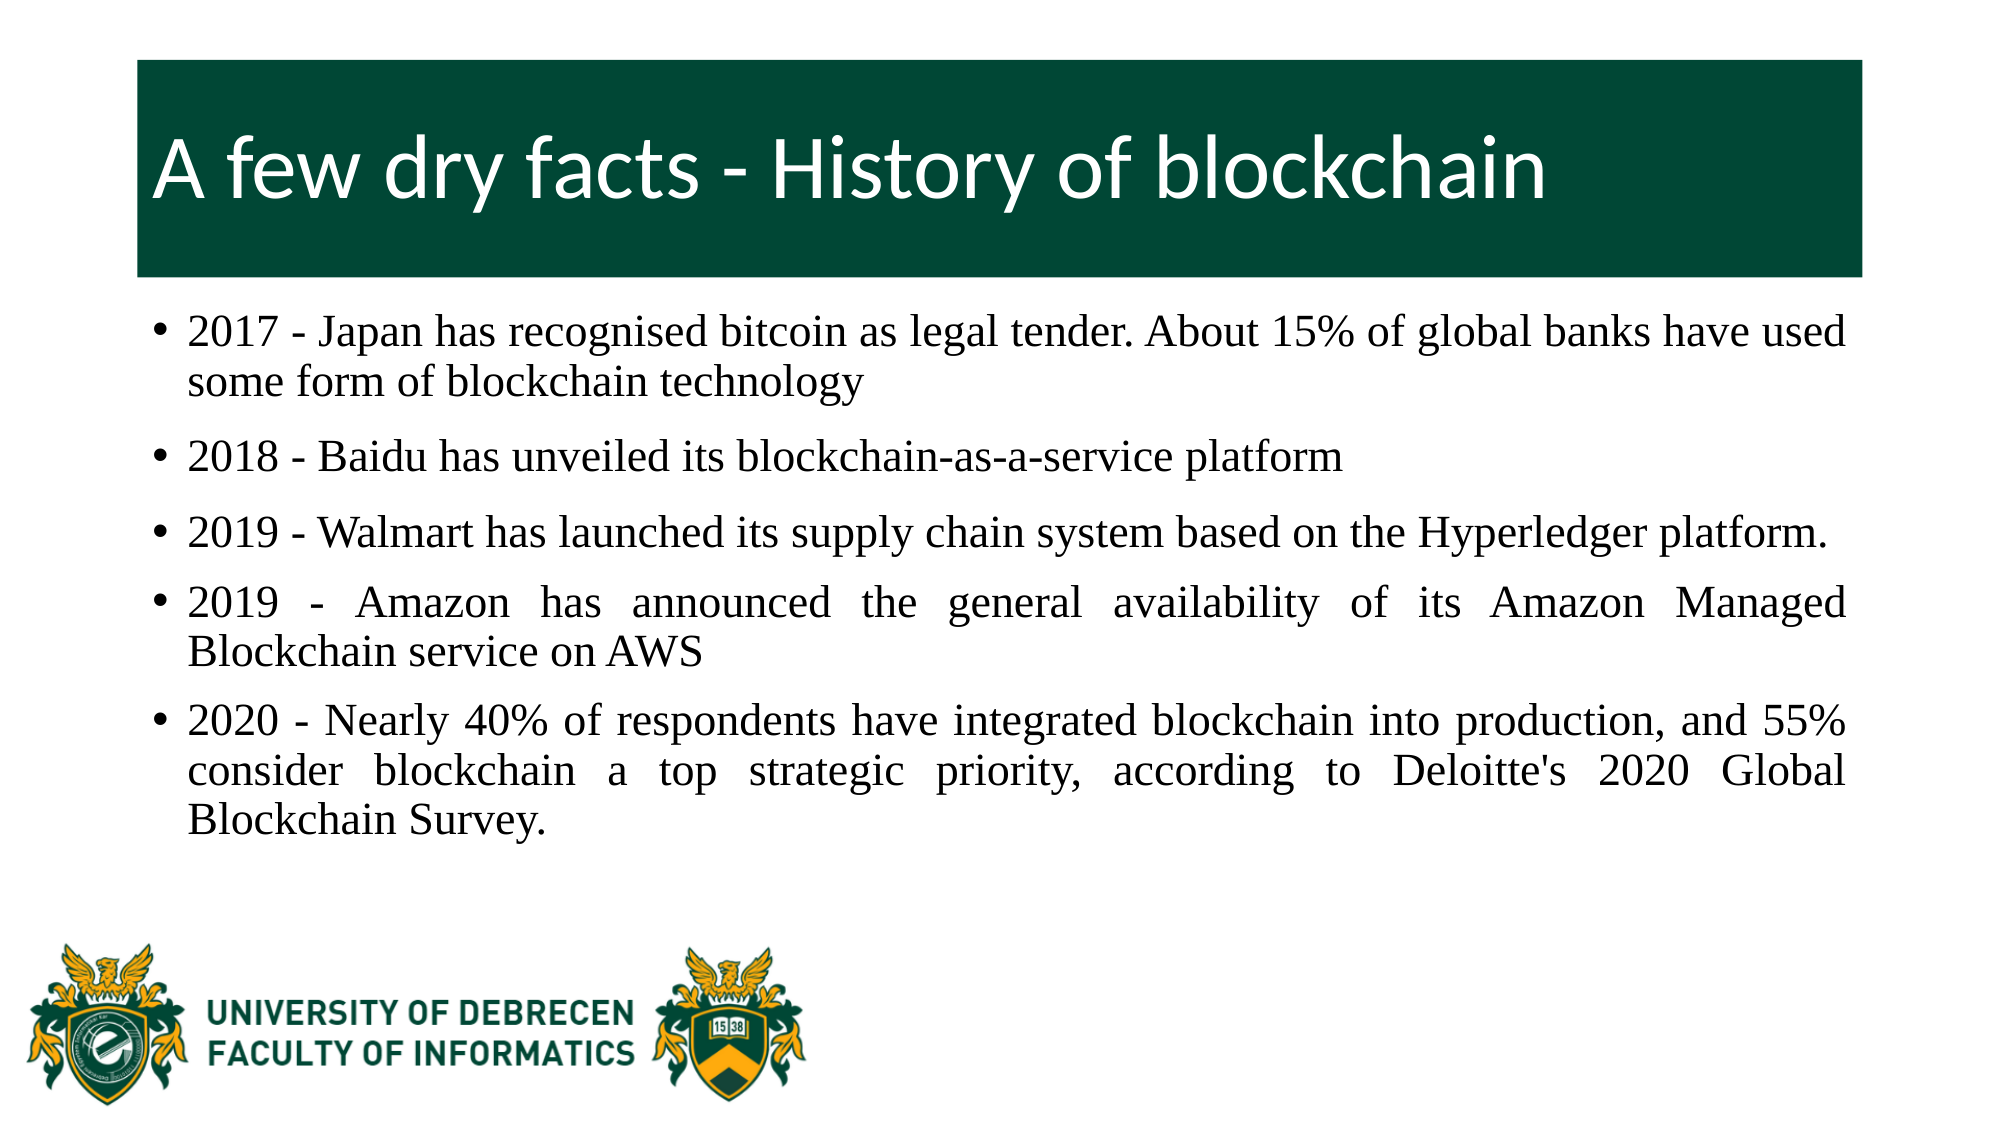

# A few dry facts - History of blockchain
2017 - Japan has recognised bitcoin as legal tender. About 15% of global banks have used some form of blockchain technology
2018 - Baidu has unveiled its blockchain-as-a-service platform
2019 - Walmart has launched its supply chain system based on the Hyperledger platform.
2019 - Amazon has announced the general availability of its Amazon Managed Blockchain service on AWS
2020 - Nearly 40% of respondents have integrated blockchain into production, and 55% consider blockchain a top strategic priority, according to Deloitte's 2020 Global Blockchain Survey.